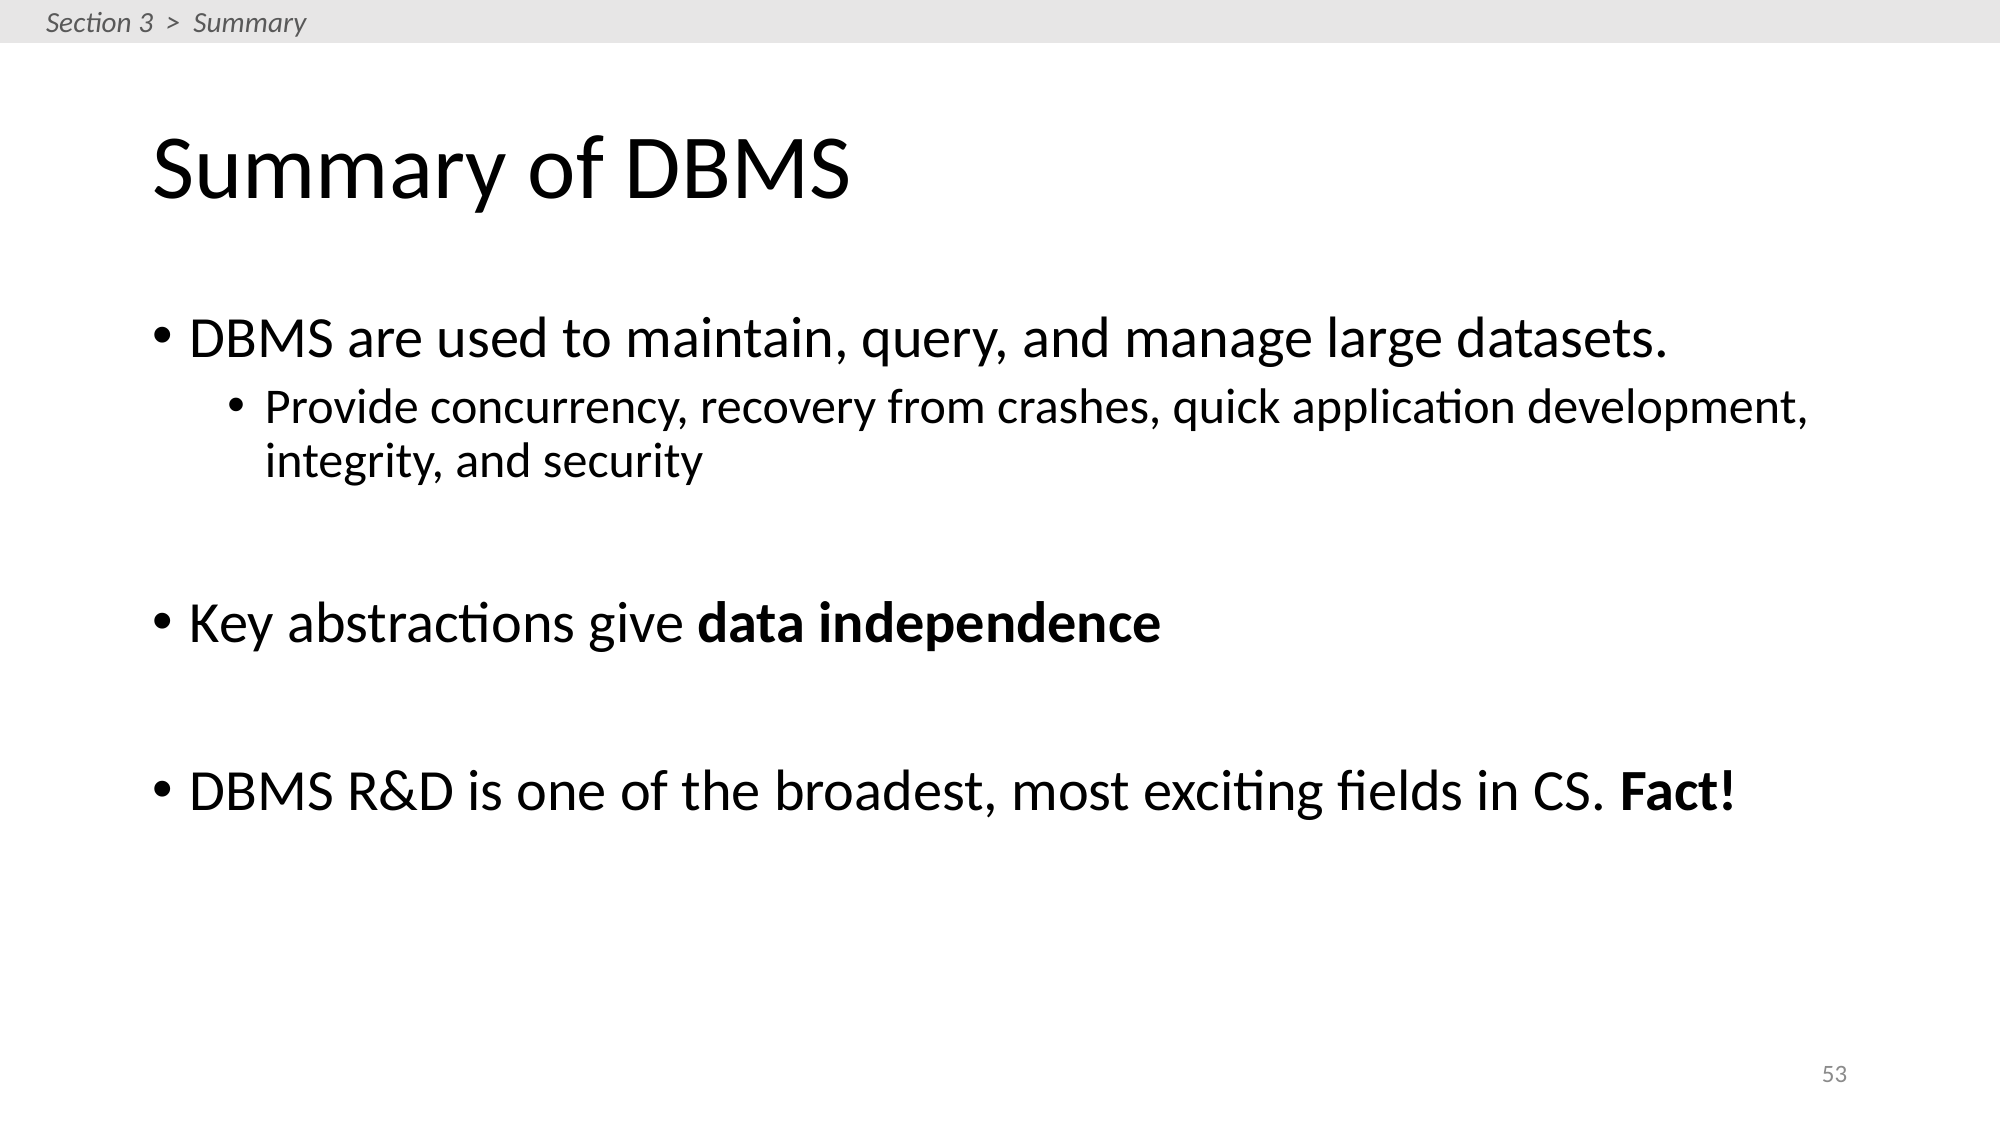

Section 3  >  Summary
# Summary of DBMS
DBMS are used to maintain, query, and manage large datasets.
Provide concurrency, recovery from crashes, quick application development, integrity, and security

Key abstractions give data independence

DBMS R&D is one of the broadest, most exciting fields in CS. Fact!
53